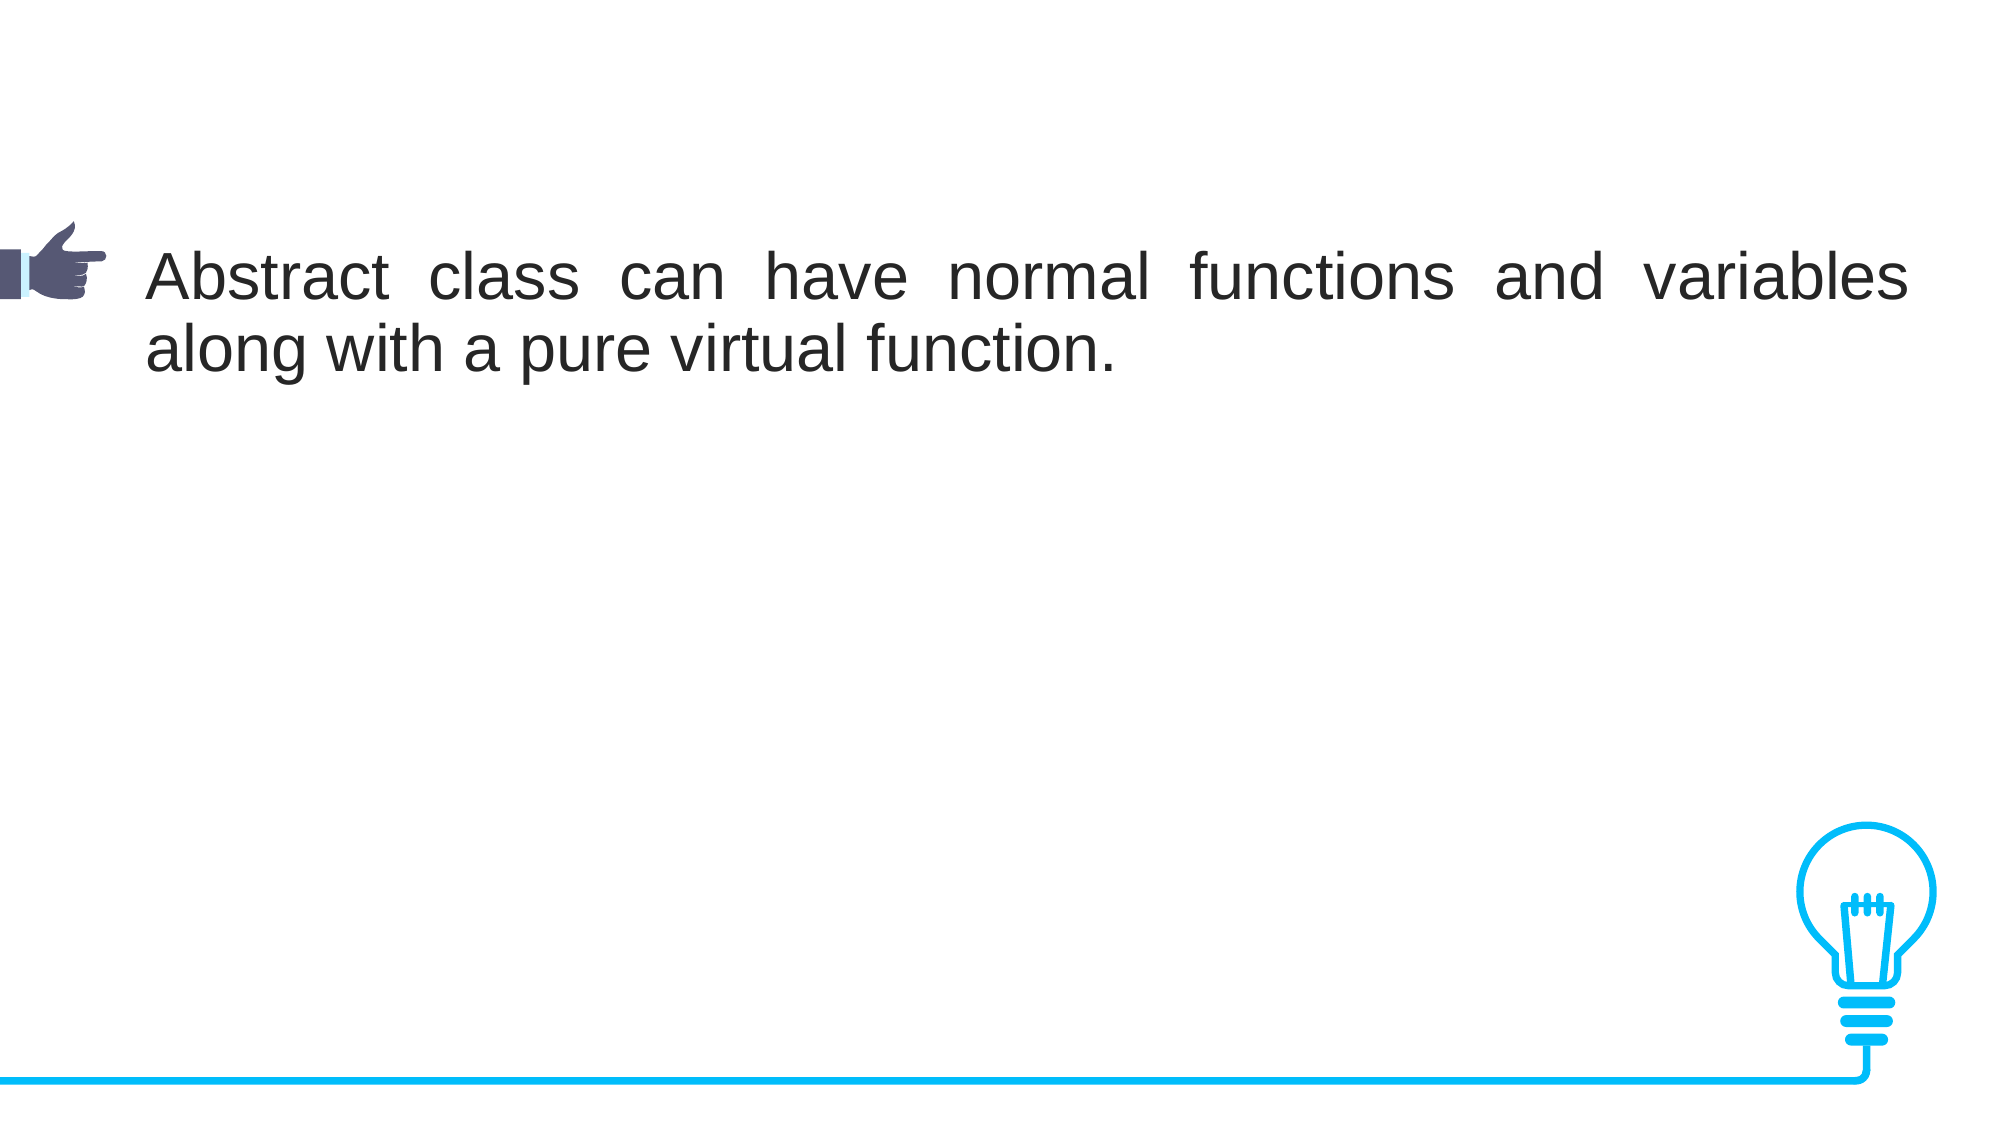

Abstract class can have normal functions and variables along with a pure virtual function.